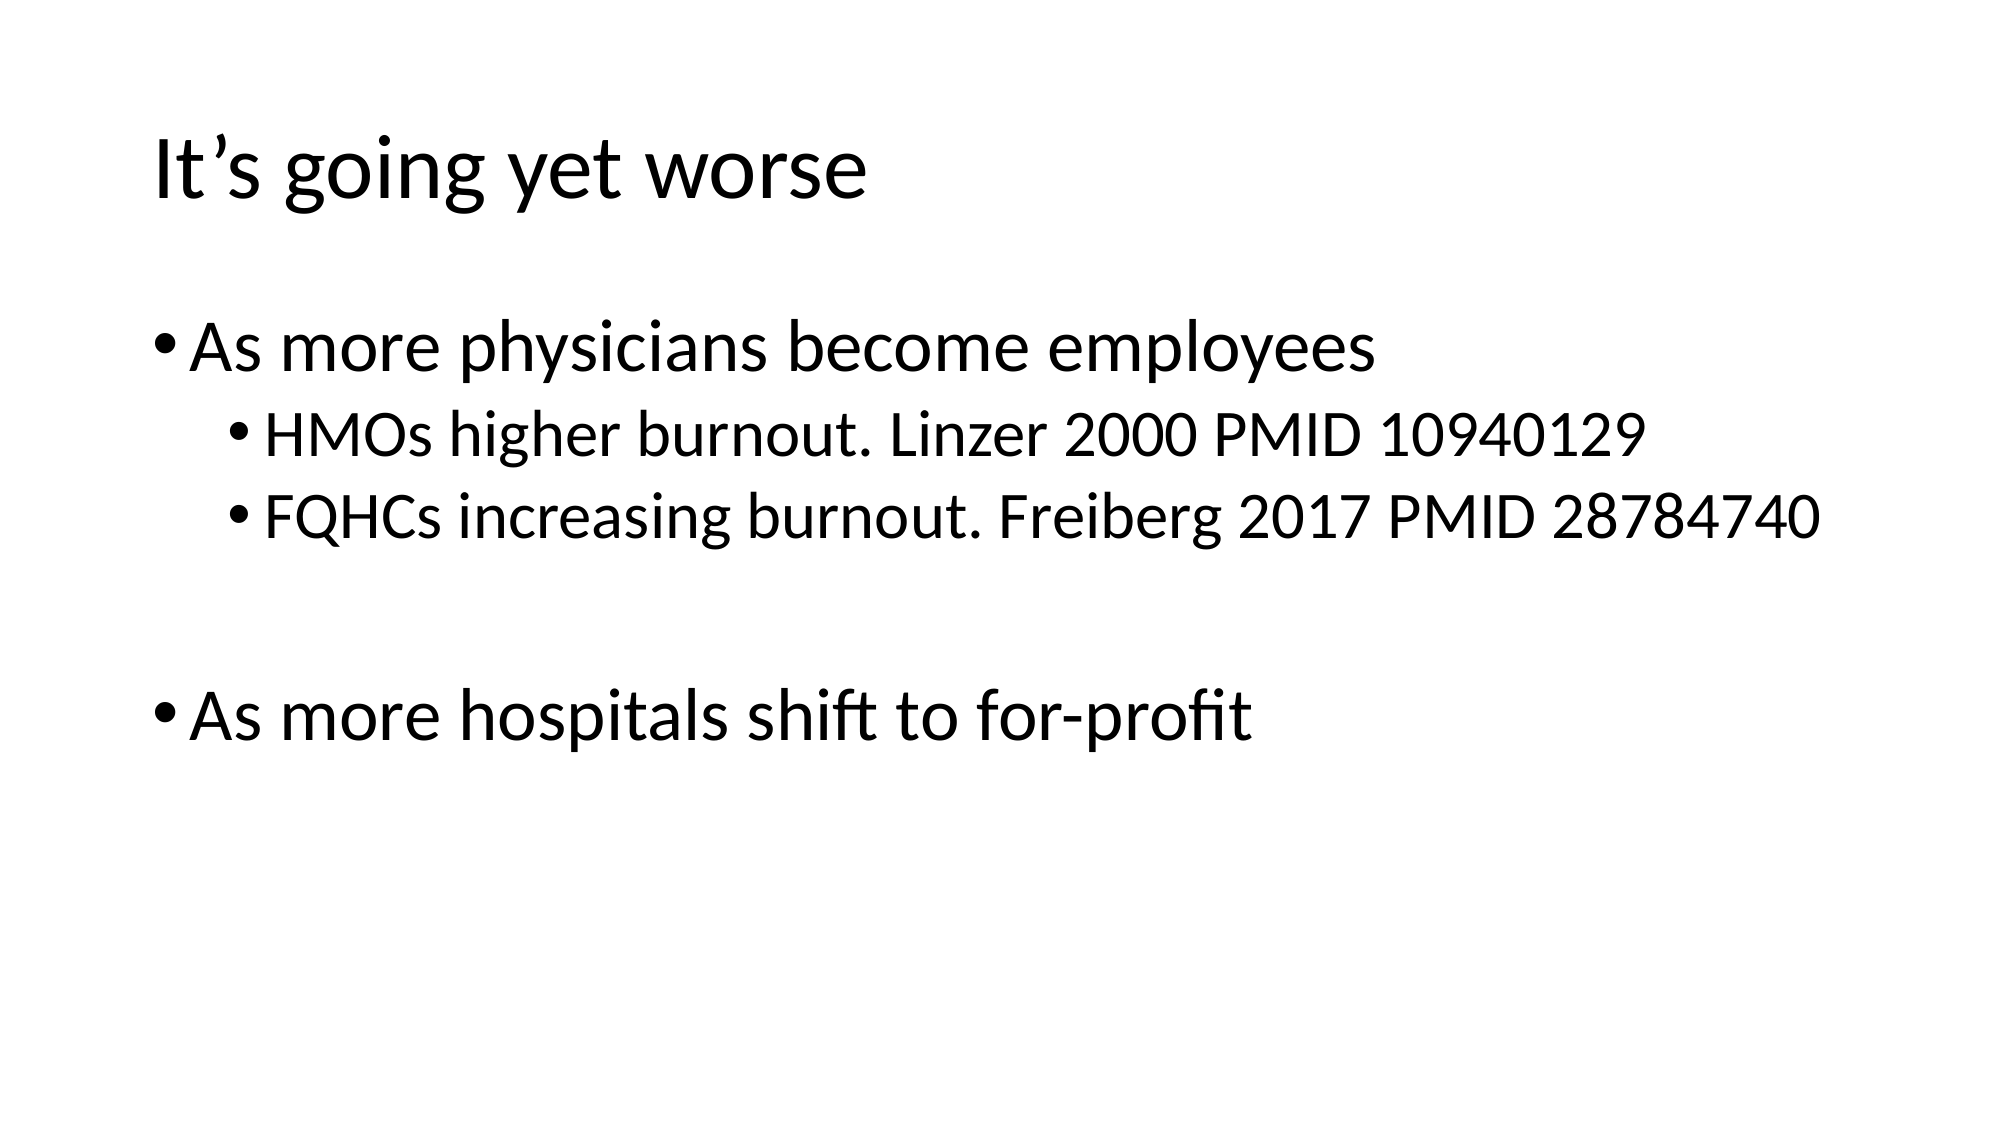

# It’s going yet worse
As more physicians become employees
HMOs higher burnout. Linzer 2000 PMID 10940129
FQHCs increasing burnout. Freiberg 2017 PMID 28784740

As more hospitals shift to for-profit